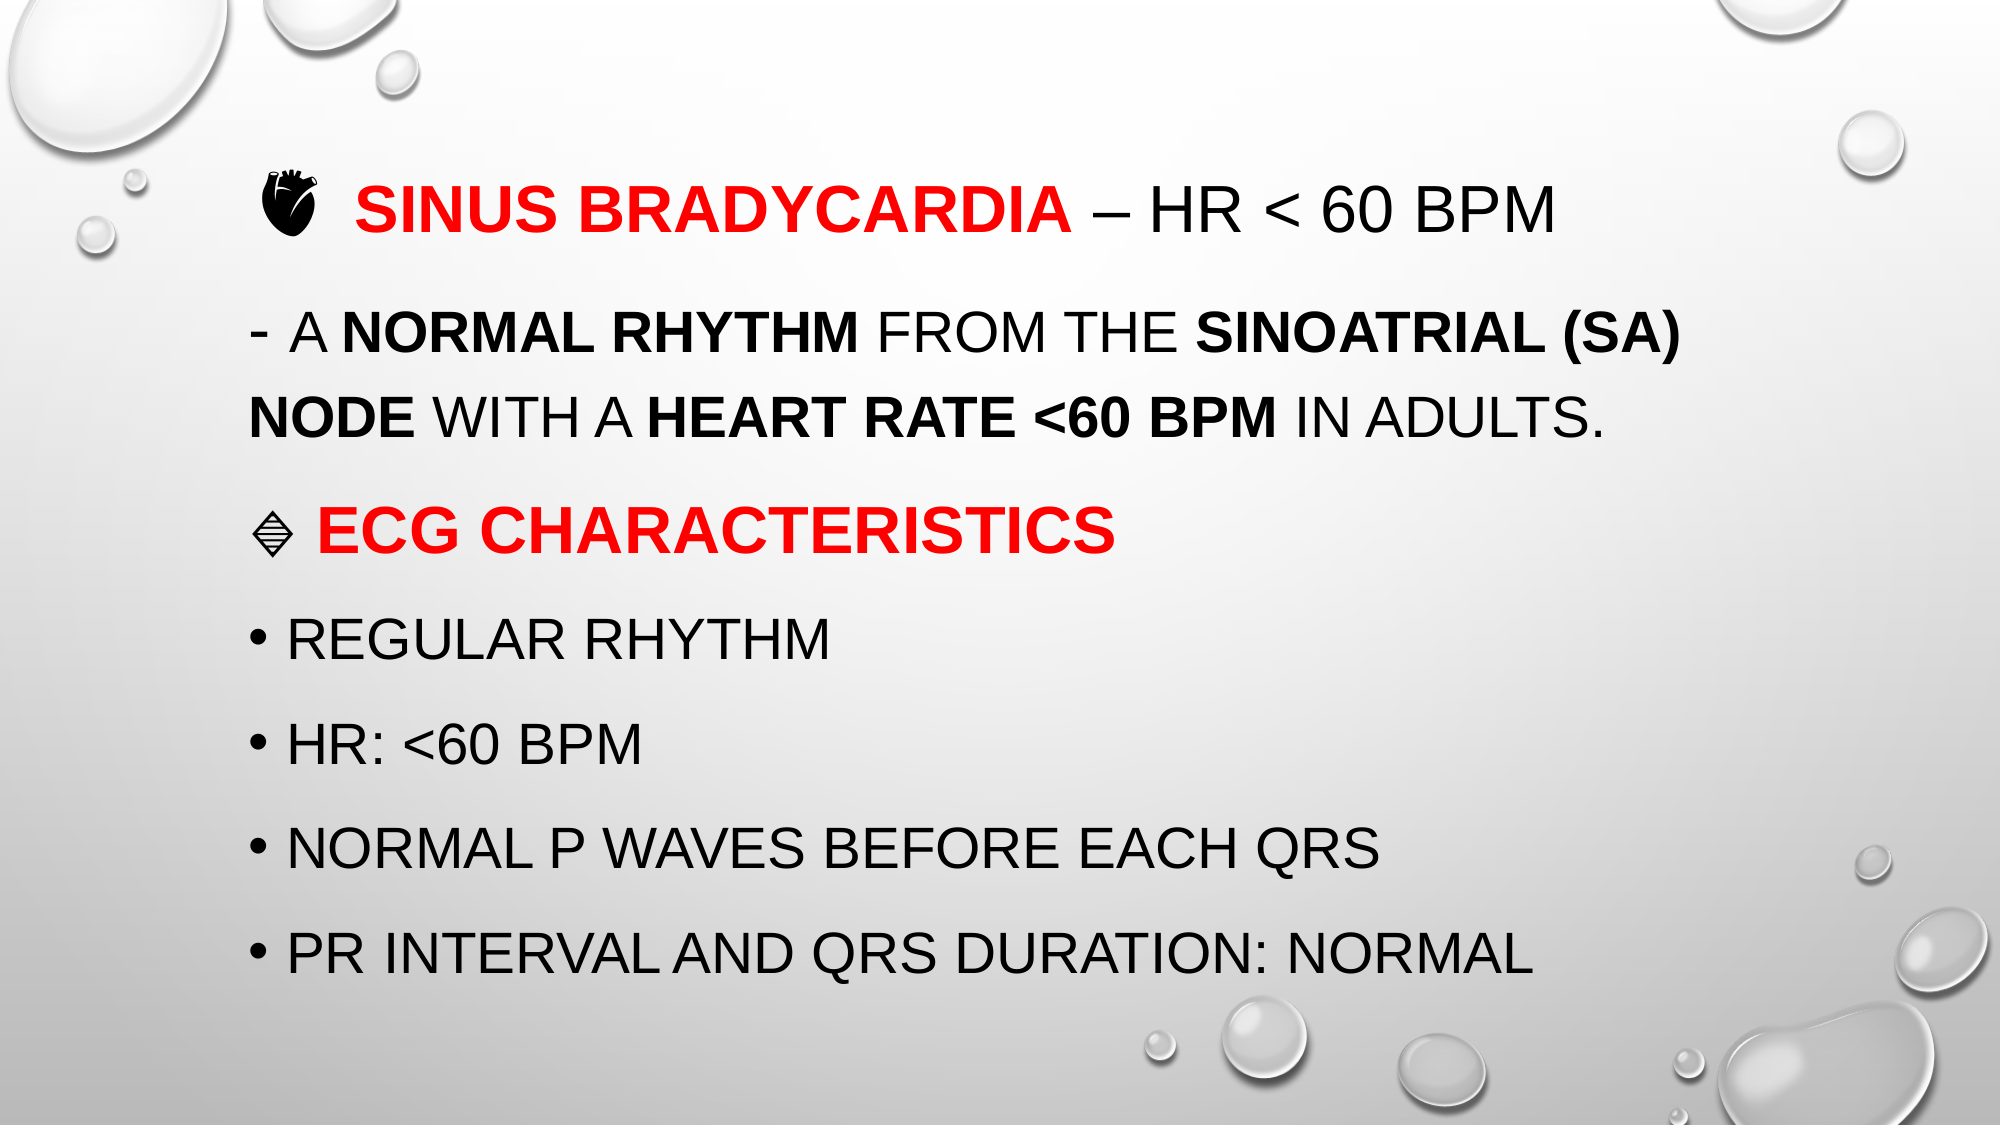

🫀 Sinus Bradycardia – HR < 60 bpm
- A normal rhythm from the sinoatrial (SA) node with a heart rate <60 bpm in adults.
🔹 ECG Characteristics
Regular rhythm
HR: <60 bpm
Normal P waves before each QRS
PR interval and QRS duration: Normal